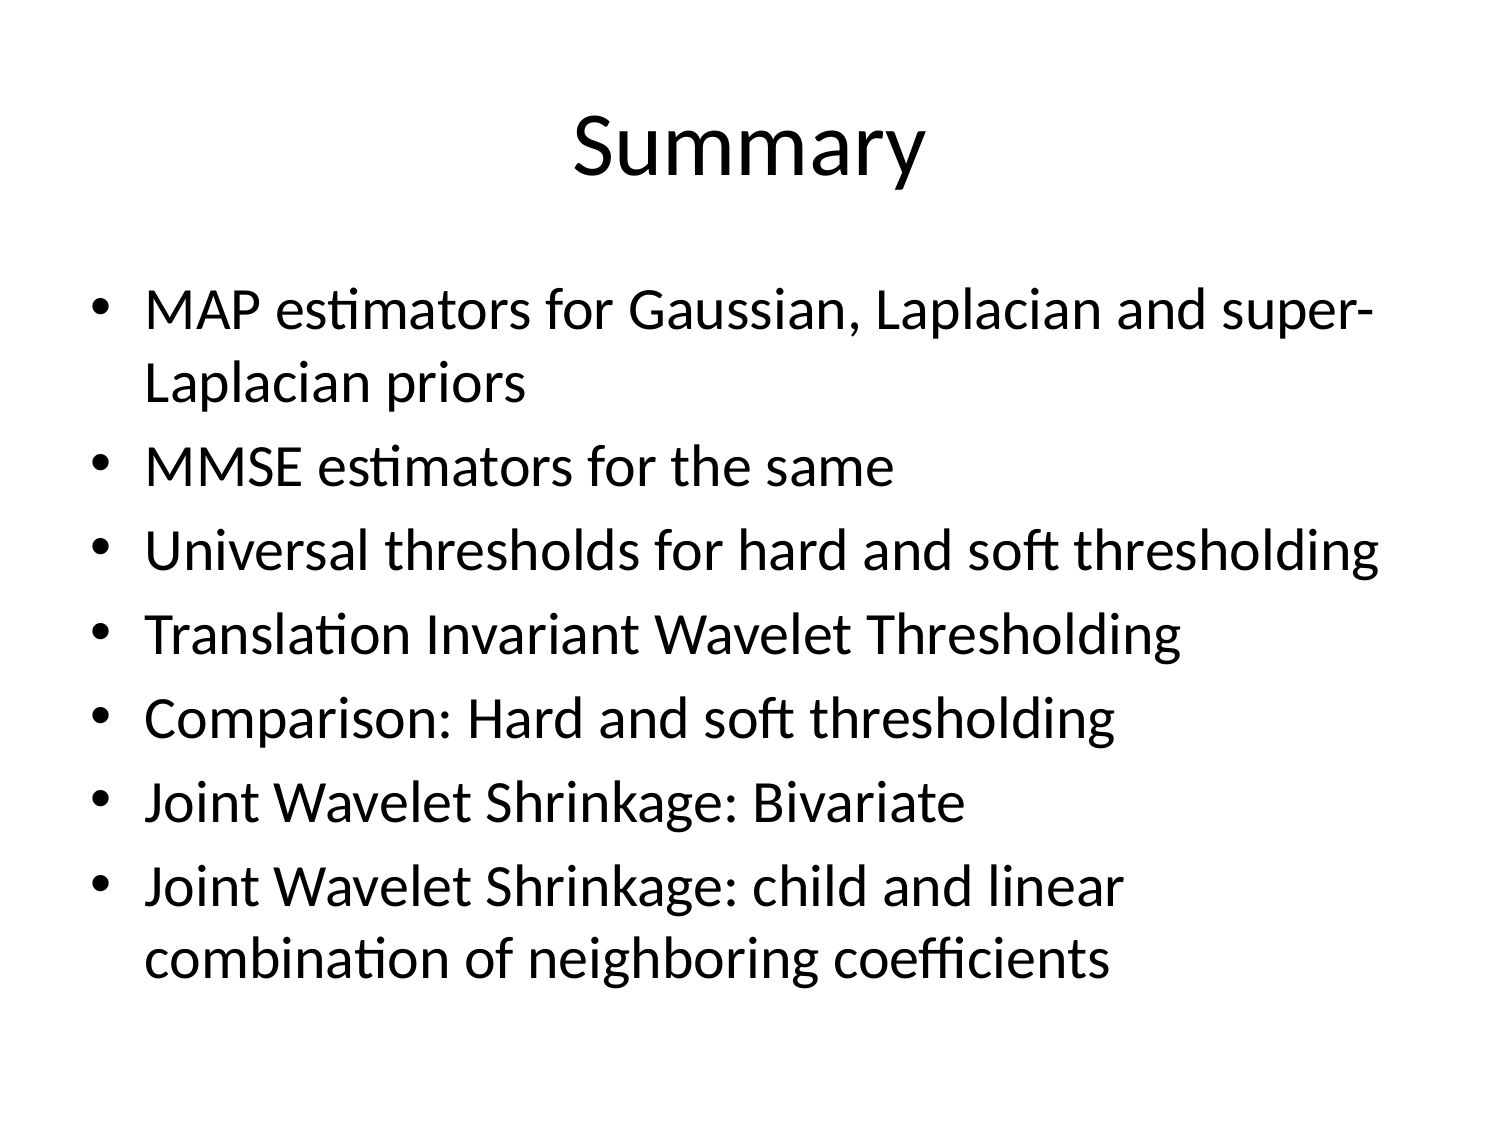

# Summary
MAP estimators for Gaussian, Laplacian and super-Laplacian priors
MMSE estimators for the same
Universal thresholds for hard and soft thresholding
Translation Invariant Wavelet Thresholding
Comparison: Hard and soft thresholding
Joint Wavelet Shrinkage: Bivariate
Joint Wavelet Shrinkage: child and linear combination of neighboring coefficients